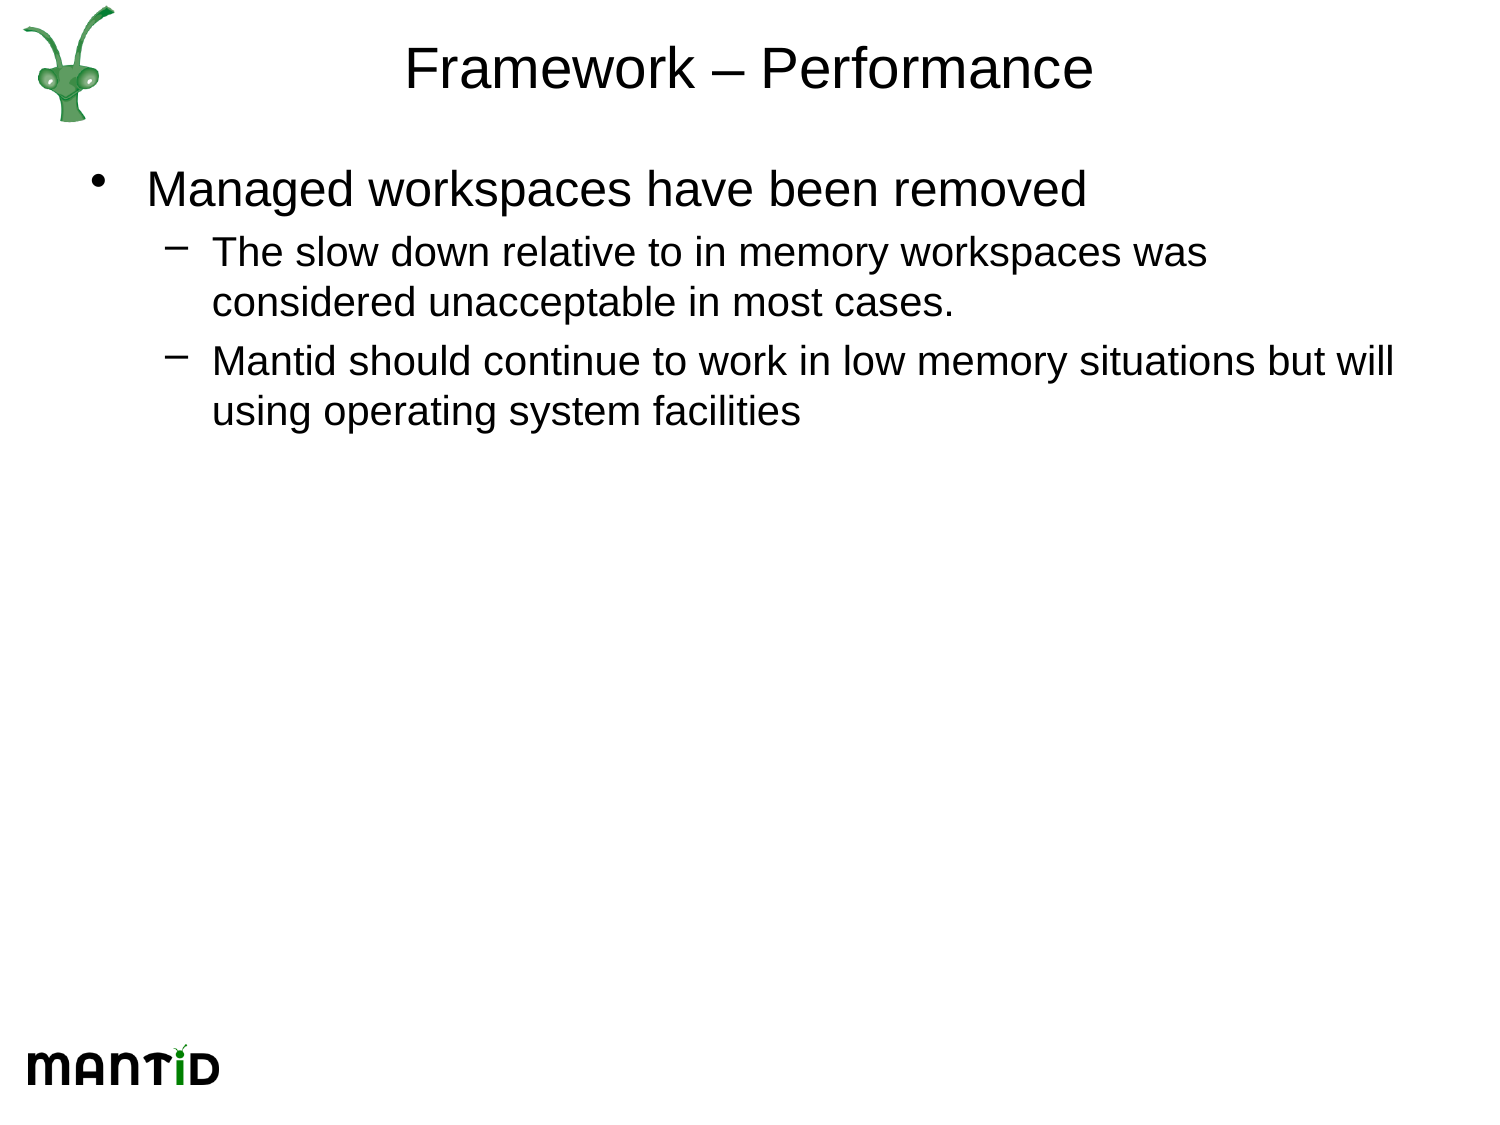

# Framework – Performance
Managed workspaces have been removed
The slow down relative to in memory workspaces was considered unacceptable in most cases.
Mantid should continue to work in low memory situations but will using operating system facilities